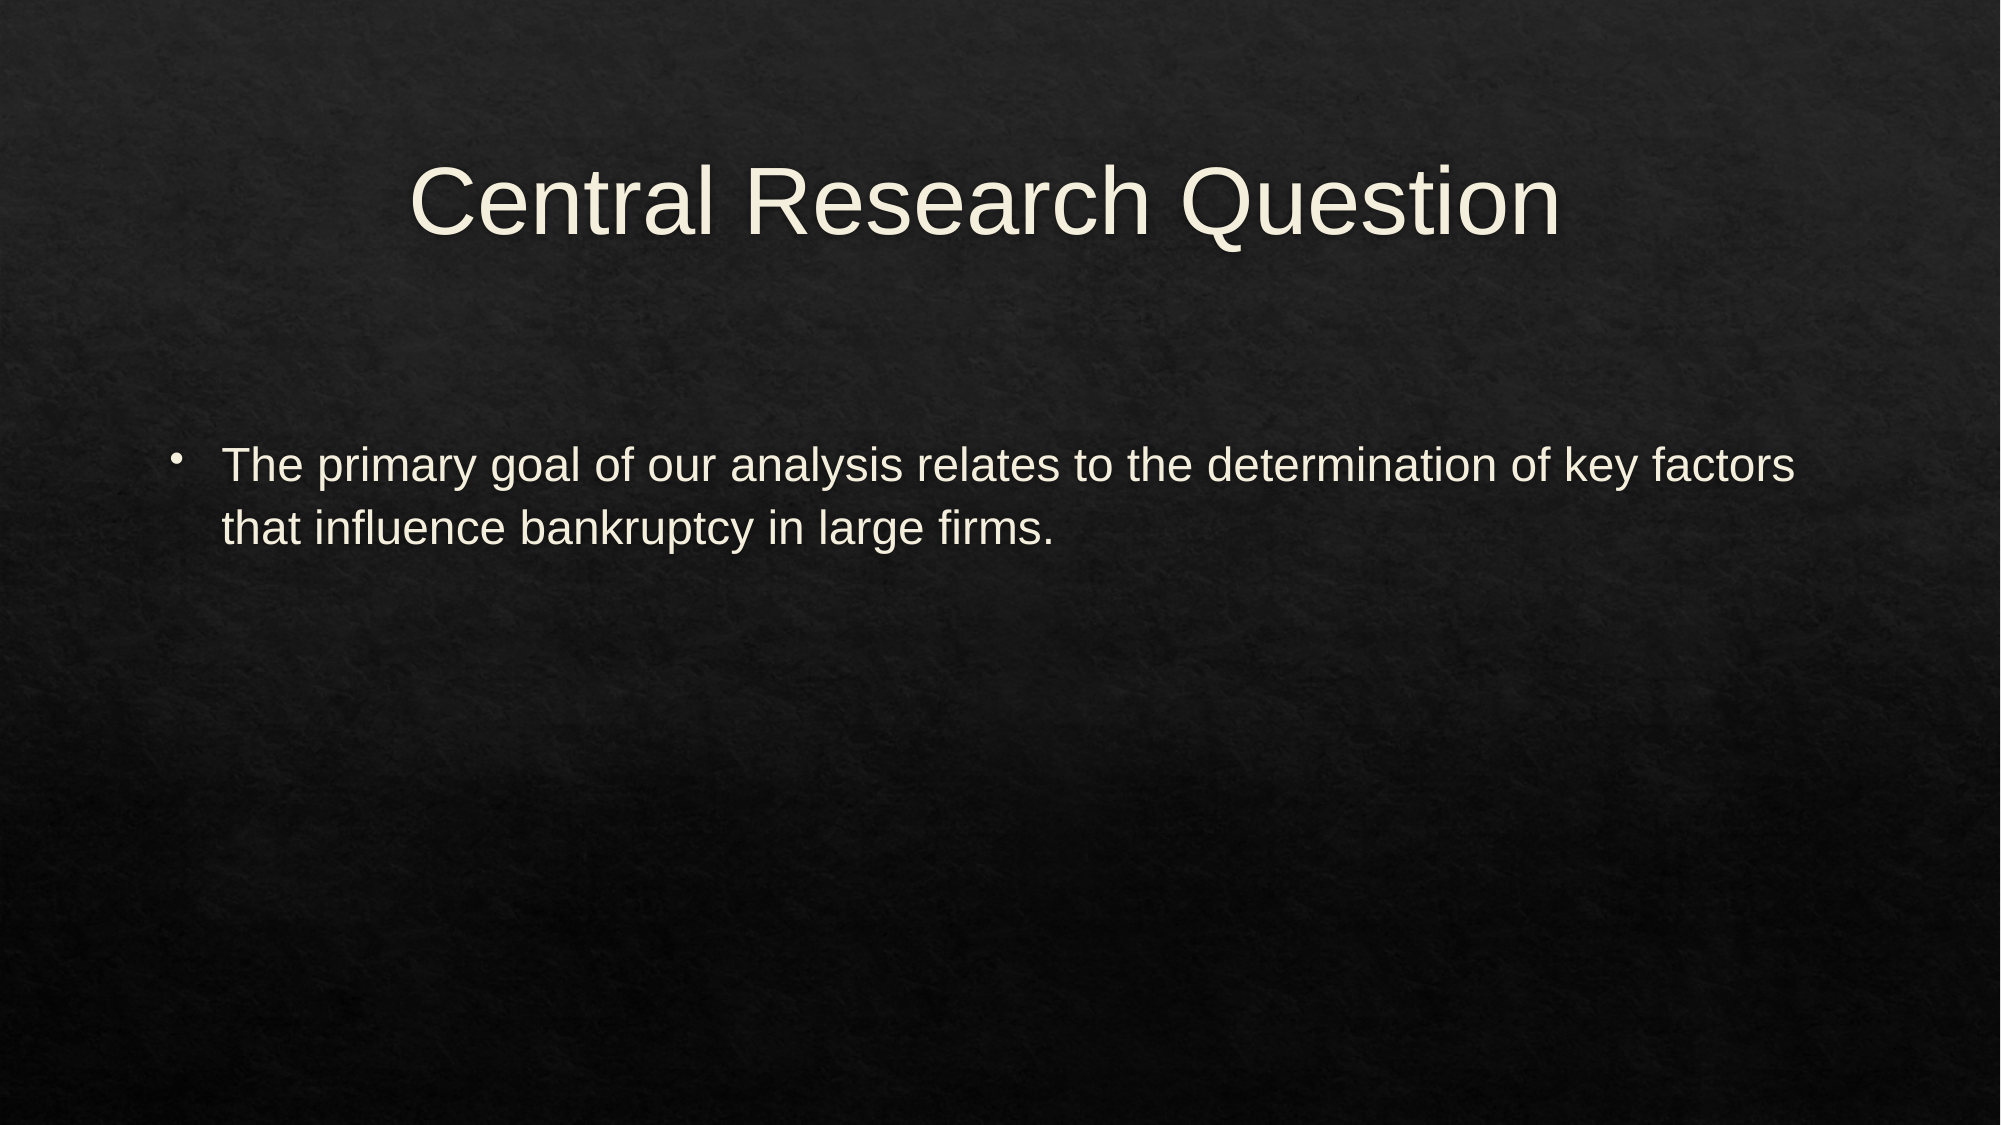

# Central Research Question

The primary goal of our analysis relates to the determination of key factors that influence bankruptcy in large firms.